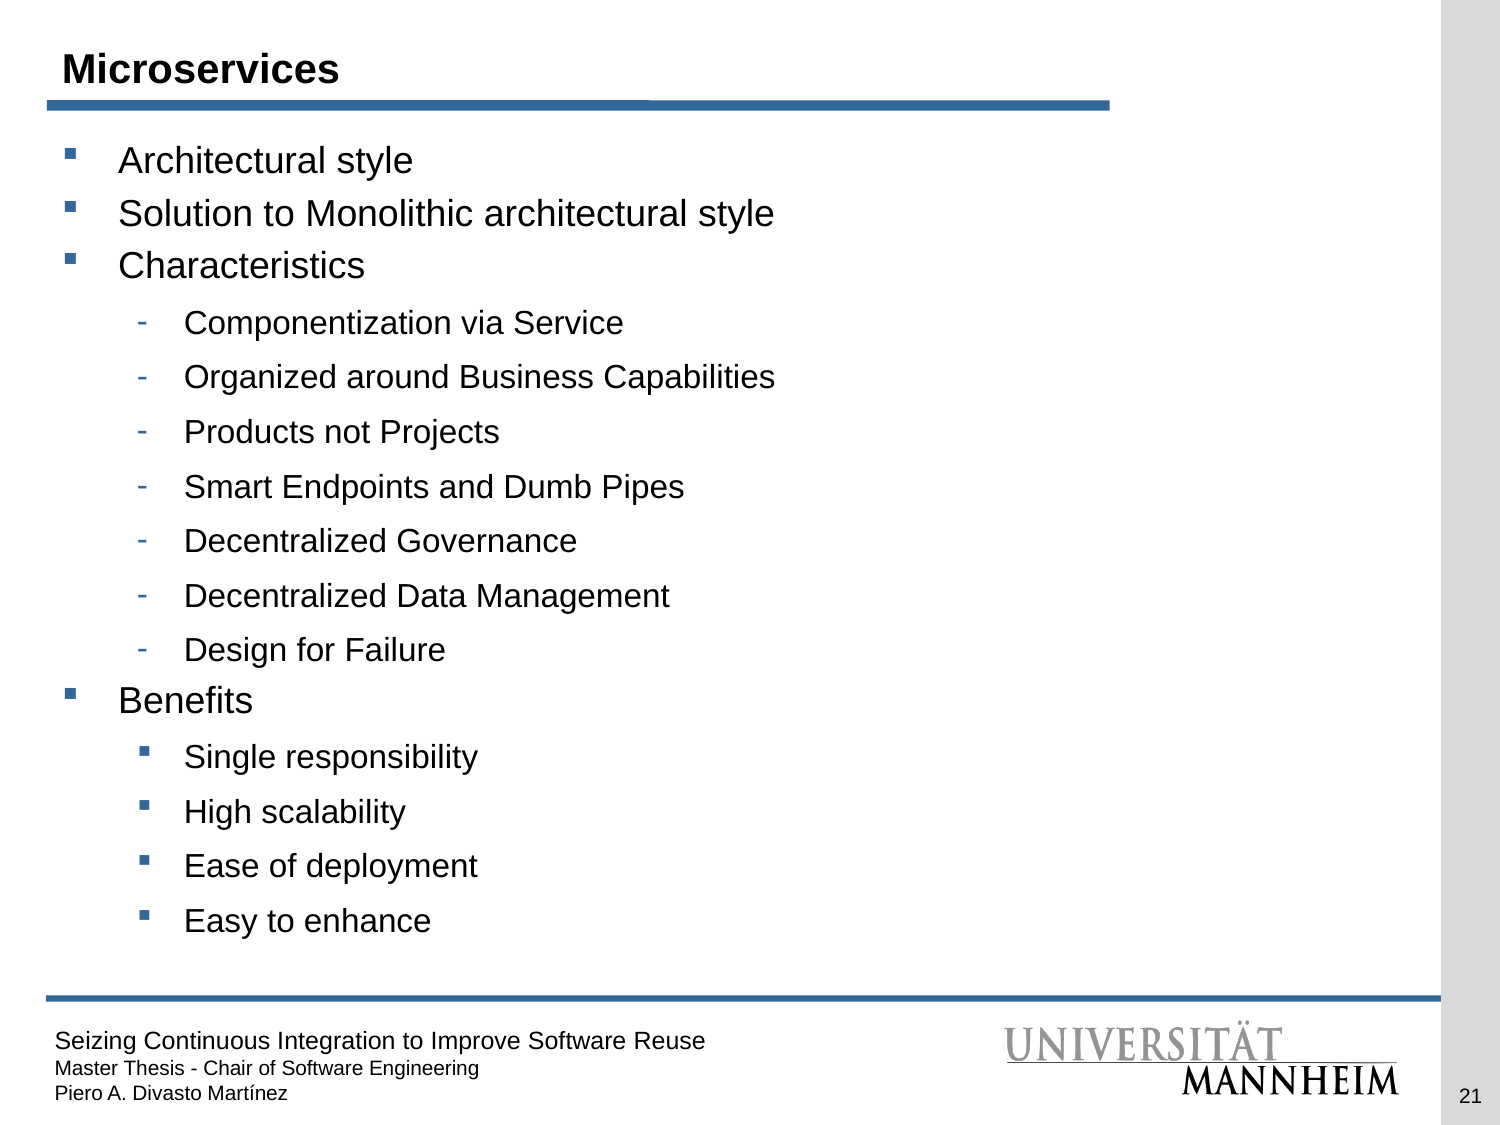

# Microservices
Architectural style
Solution to Monolithic architectural style
Characteristics
Componentization via Service
Organized around Business Capabilities
Products not Projects
Smart Endpoints and Dumb Pipes
Decentralized Governance
Decentralized Data Management
Design for Failure
Benefits
Single responsibility
High scalability
Ease of deployment
Easy to enhance

21